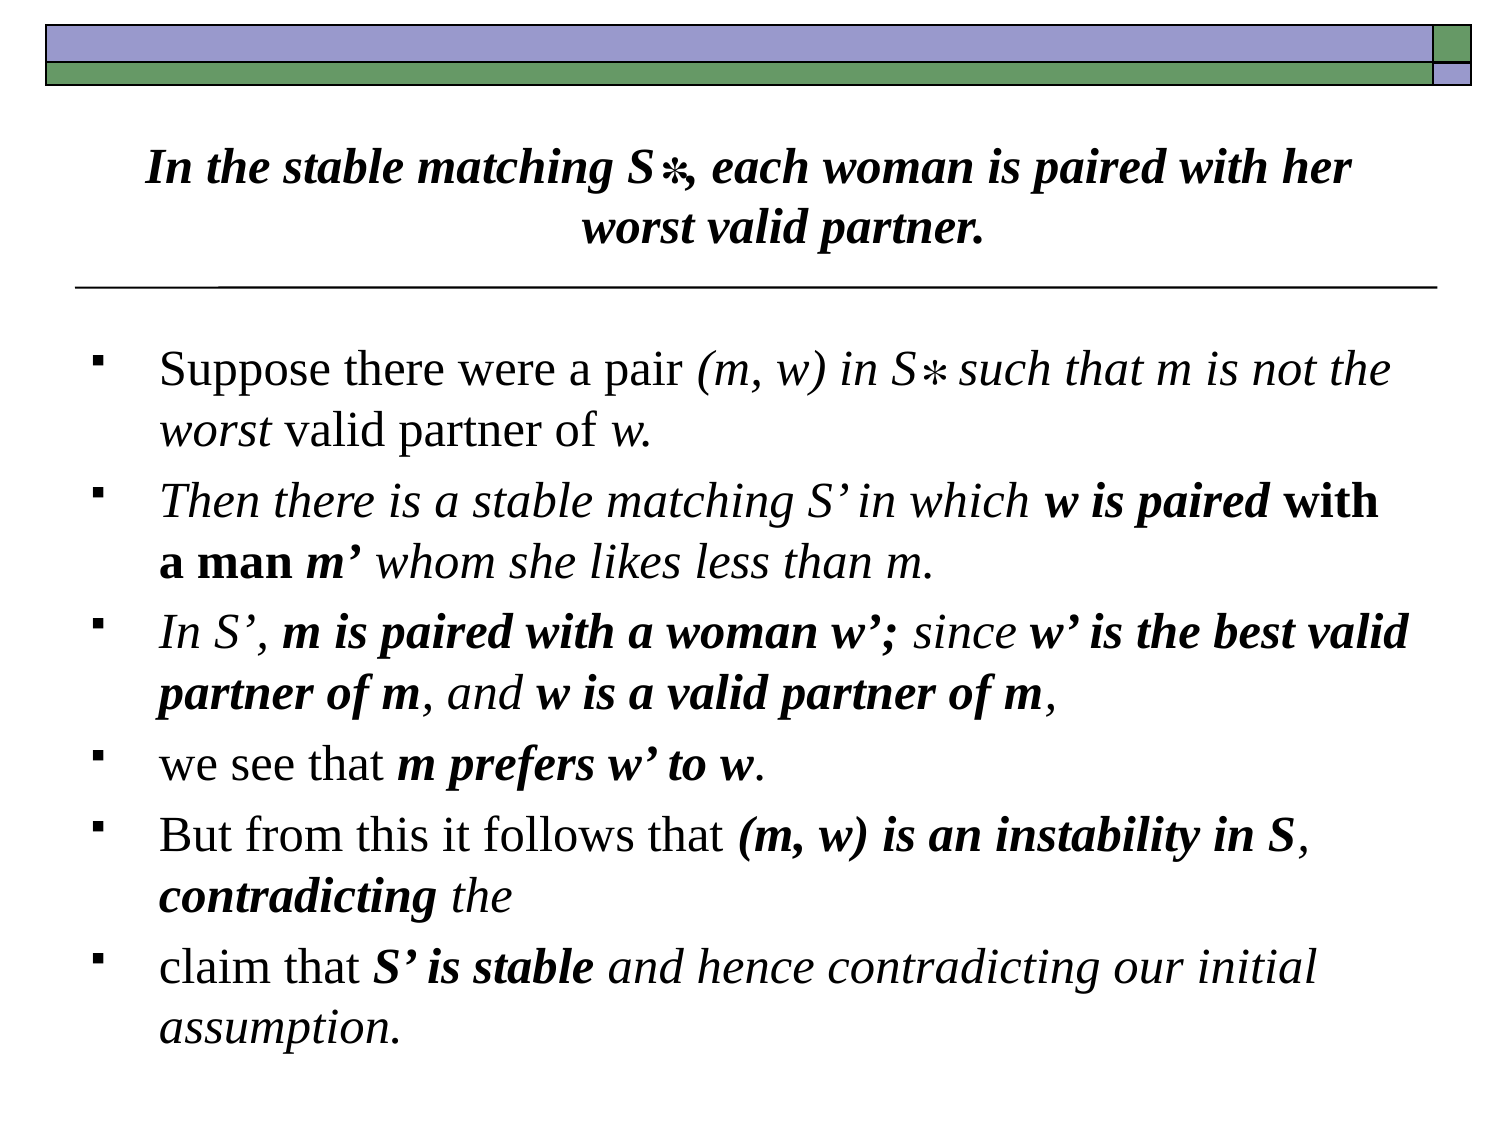

In the stable matching S∗, each woman is paired with her worst valid partner.

Suppose there were a pair (m, w) in S∗ such that m is not the worst valid partner of w.
Then there is a stable matching S’ in which w is paired with a man m’ whom she likes less than m.
In S’, m is paired with a woman w’; since w’ is the best valid partner of m, and w is a valid partner of m,
we see that m prefers w’ to w.
But from this it follows that (m, w) is an instability in S, contradicting the
claim that S’ is stable and hence contradicting our initial assumption.